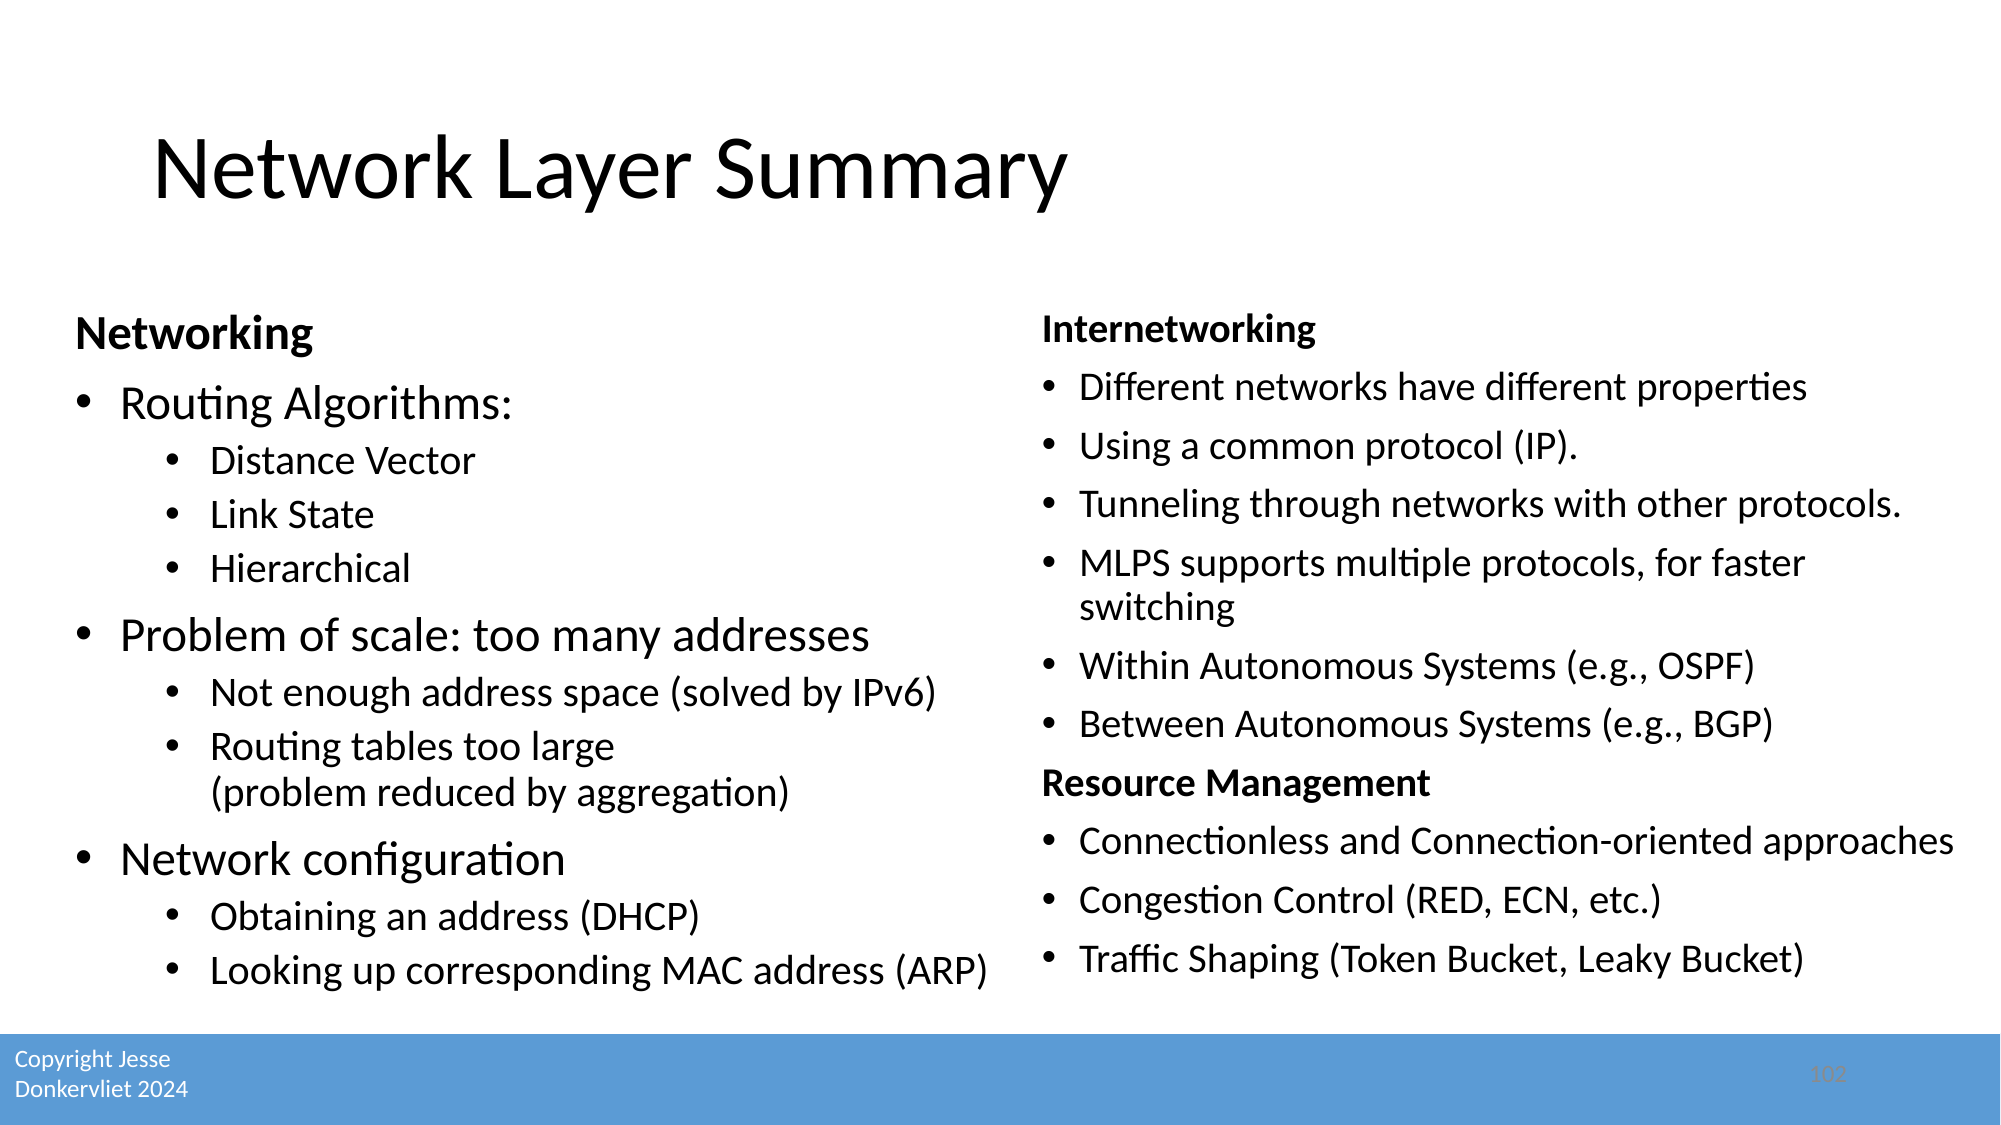

# Network Layer Summary
Networking
Routing Algorithms:
Distance Vector
Link State
Hierarchical
Problem of scale: too many addresses
Not enough address space (solved by IPv6)
Routing tables too large
(problem reduced by aggregation)
Network configuration
Obtaining an address (DHCP)
Looking up corresponding MAC address (ARP)

Internetworking
Different networks have different properties
Using a common protocol (IP).
Tunneling through networks with other protocols.
MLPS supports multiple protocols, for faster switching
Within Autonomous Systems (e.g., OSPF)
Between Autonomous Systems (e.g., BGP)
Resource Management
Connectionless and Connection-oriented approaches
Congestion Control (RED, ECN, etc.)
Traffic Shaping (Token Bucket, Leaky Bucket)

102